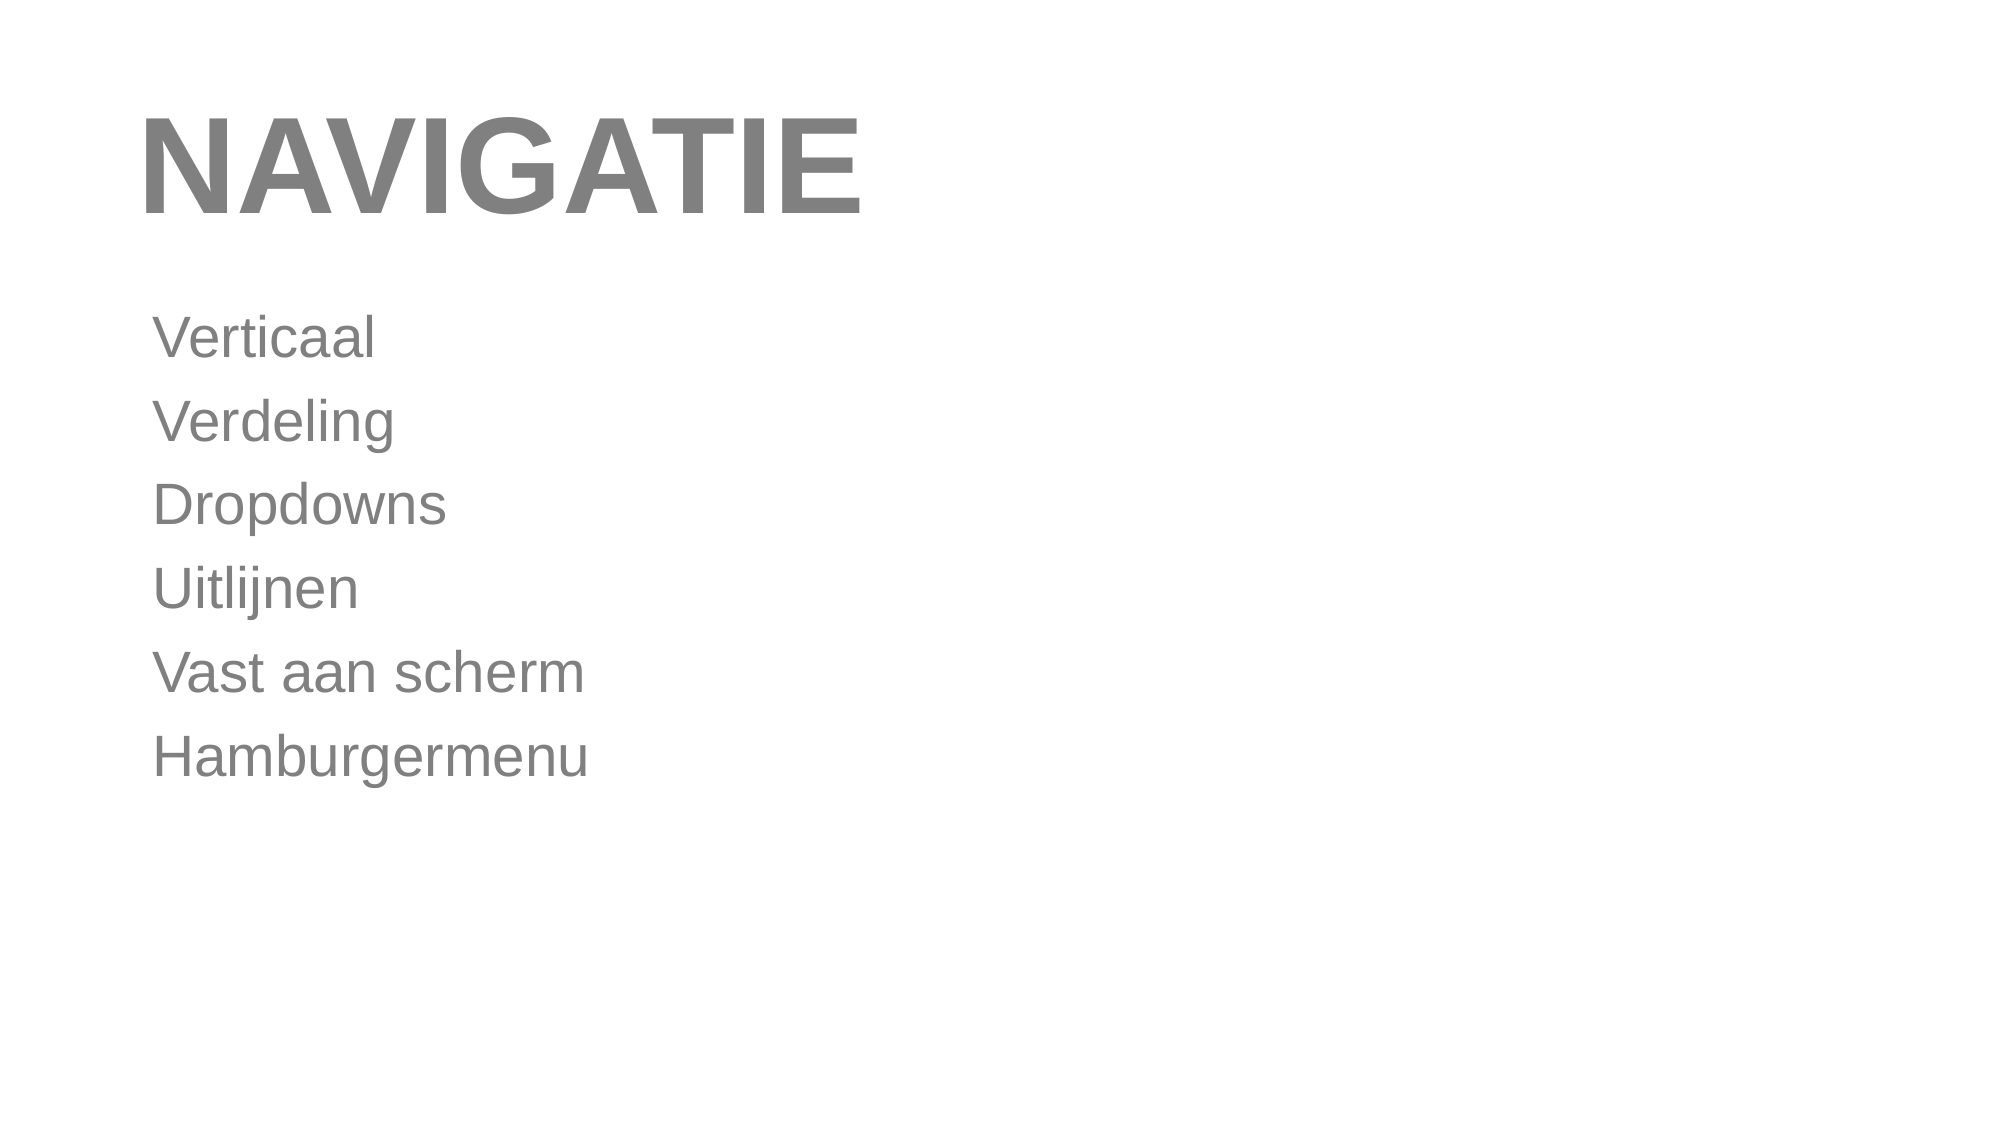

# NAVIGATIE
Verticaal
Verdeling
Dropdowns
Uitlijnen
Vast aan scherm
Hamburgermenu